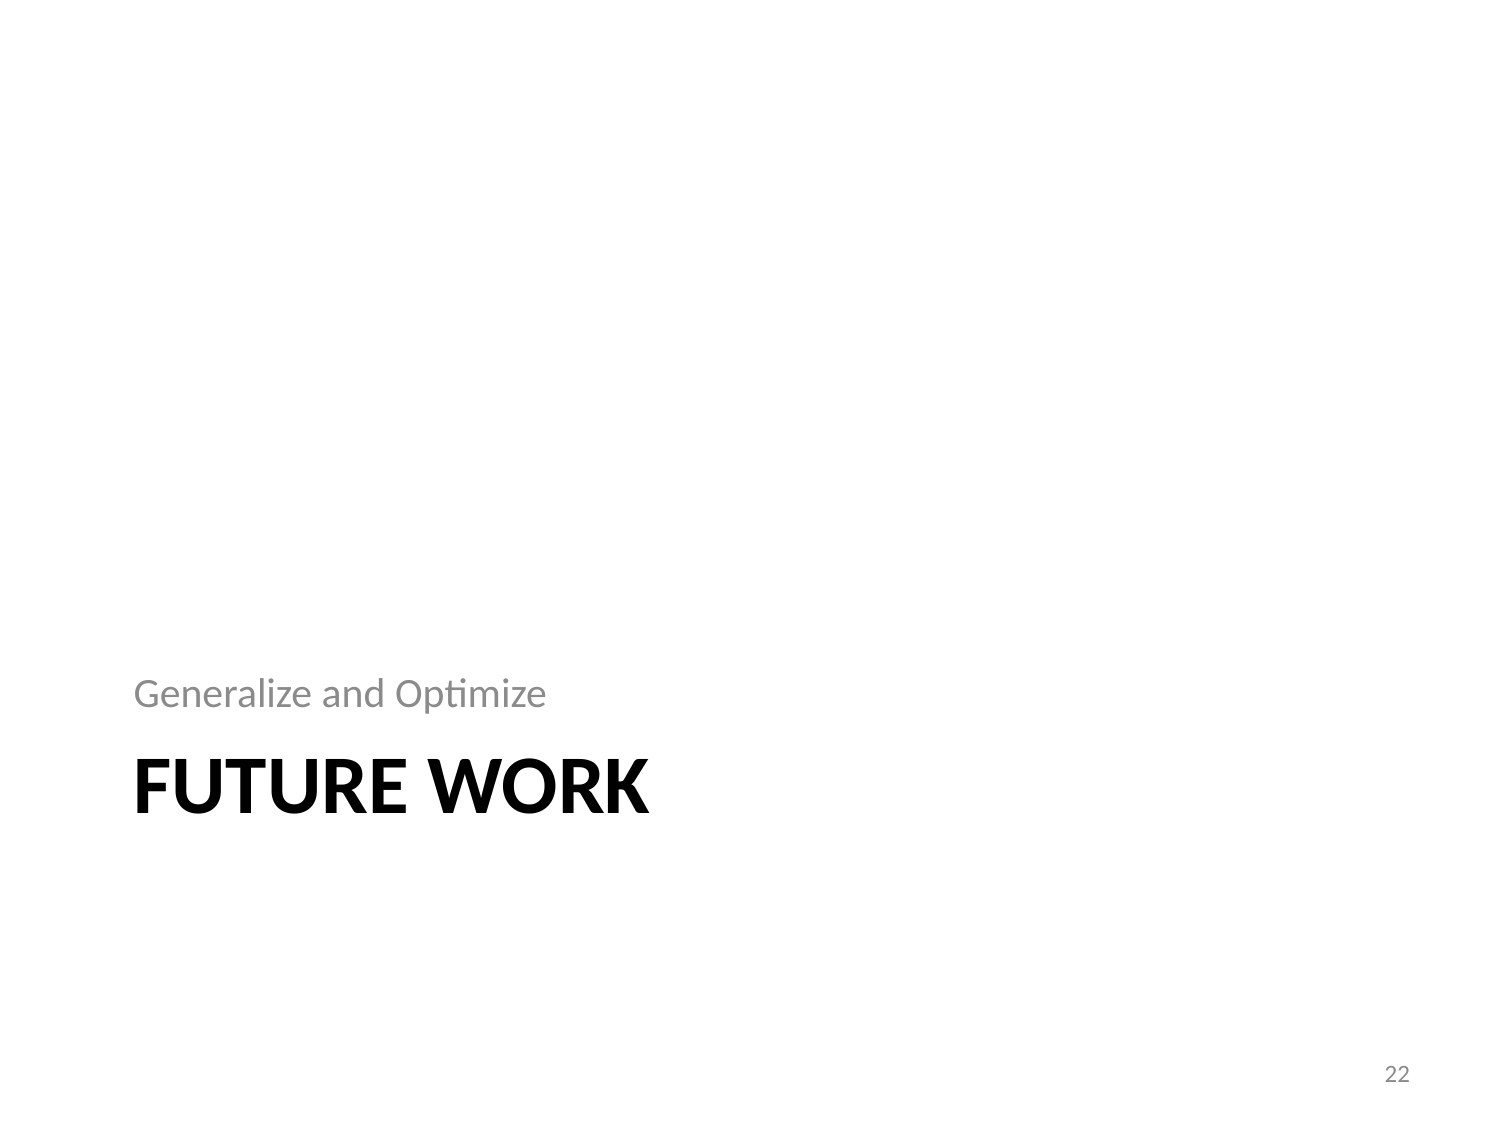

Generalize and Optimize
# Future Work
22